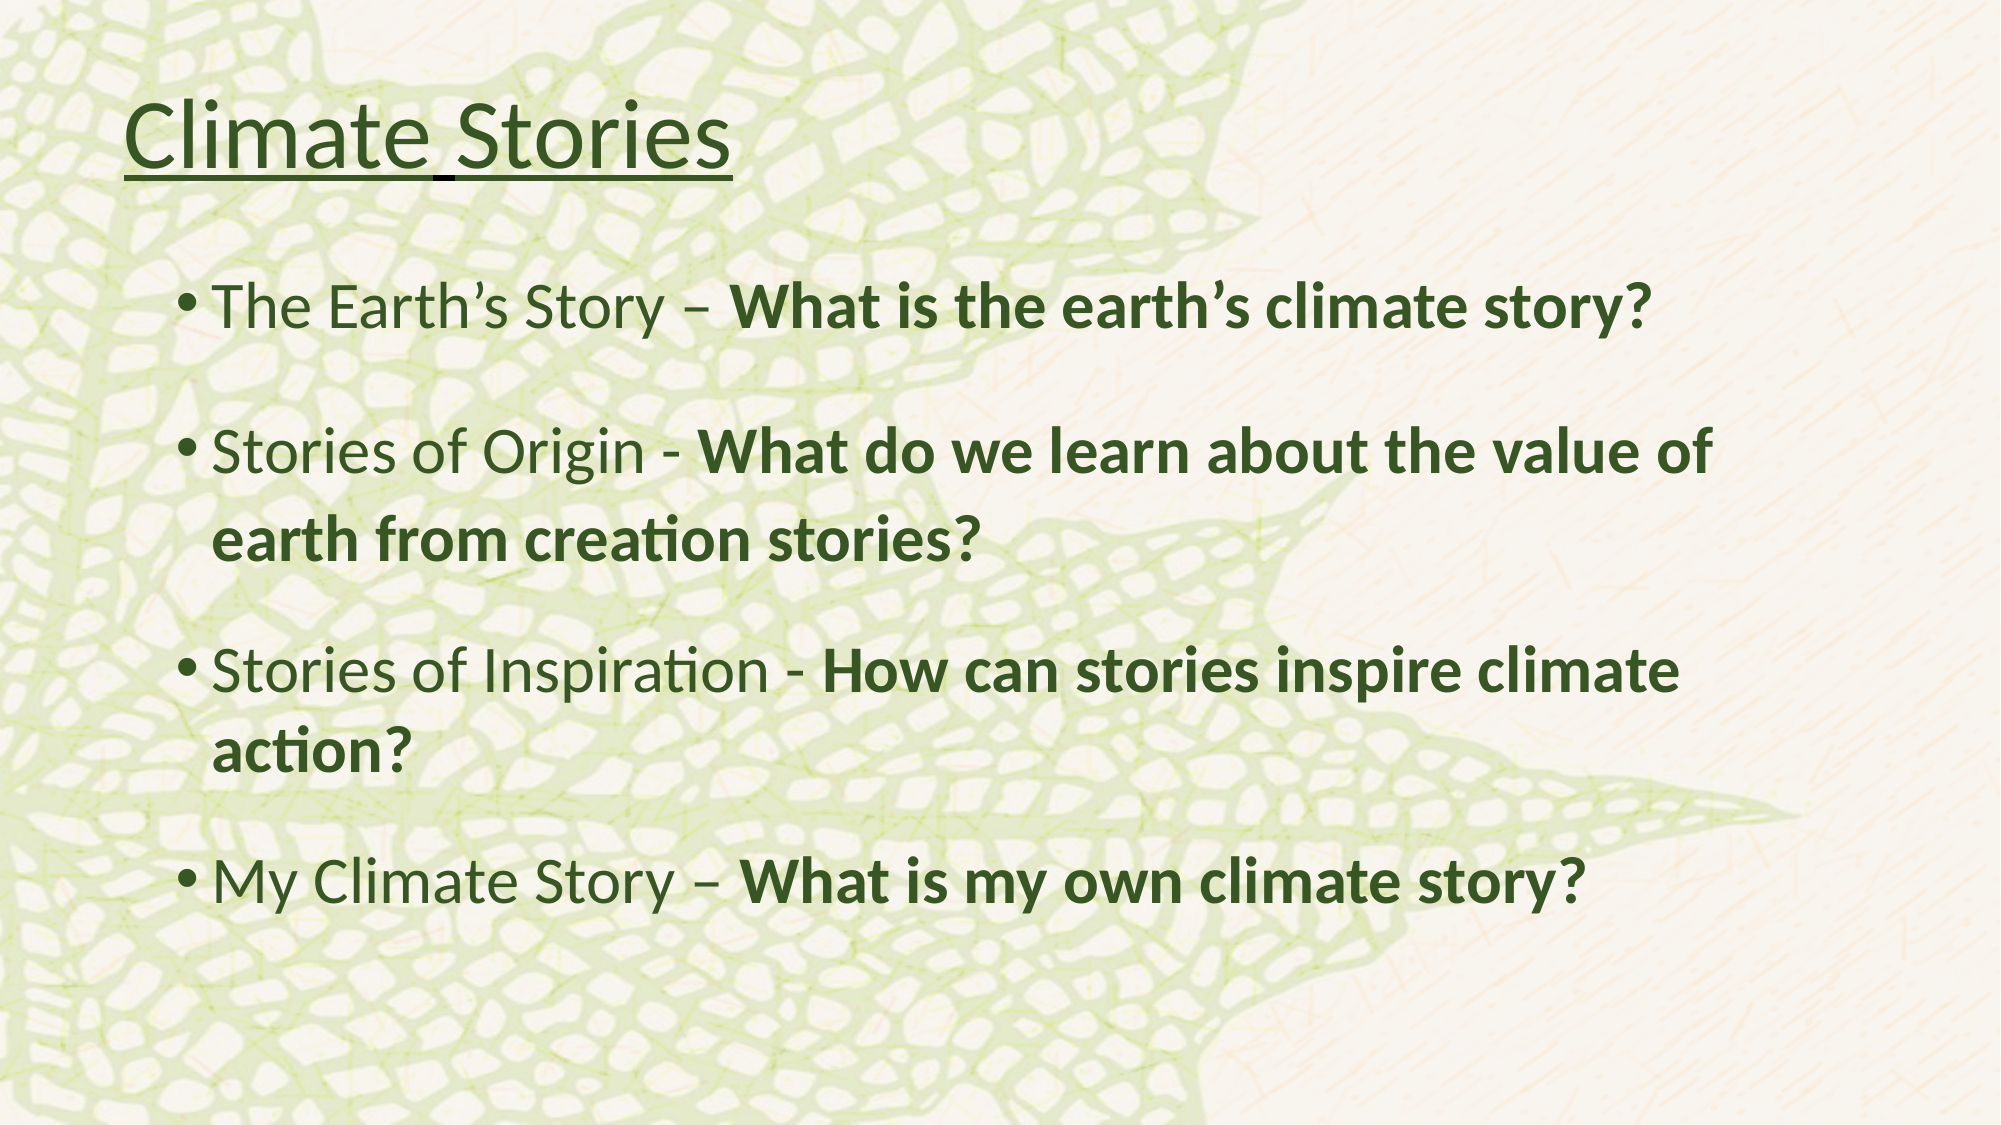

# Climate Stories
The Earth’s Story – What is the earth’s climate story?

Stories of Origin - What do we learn about the value of earth from creation stories?

Stories of Inspiration - How can stories inspire climate action?

My Climate Story – What is my own climate story?